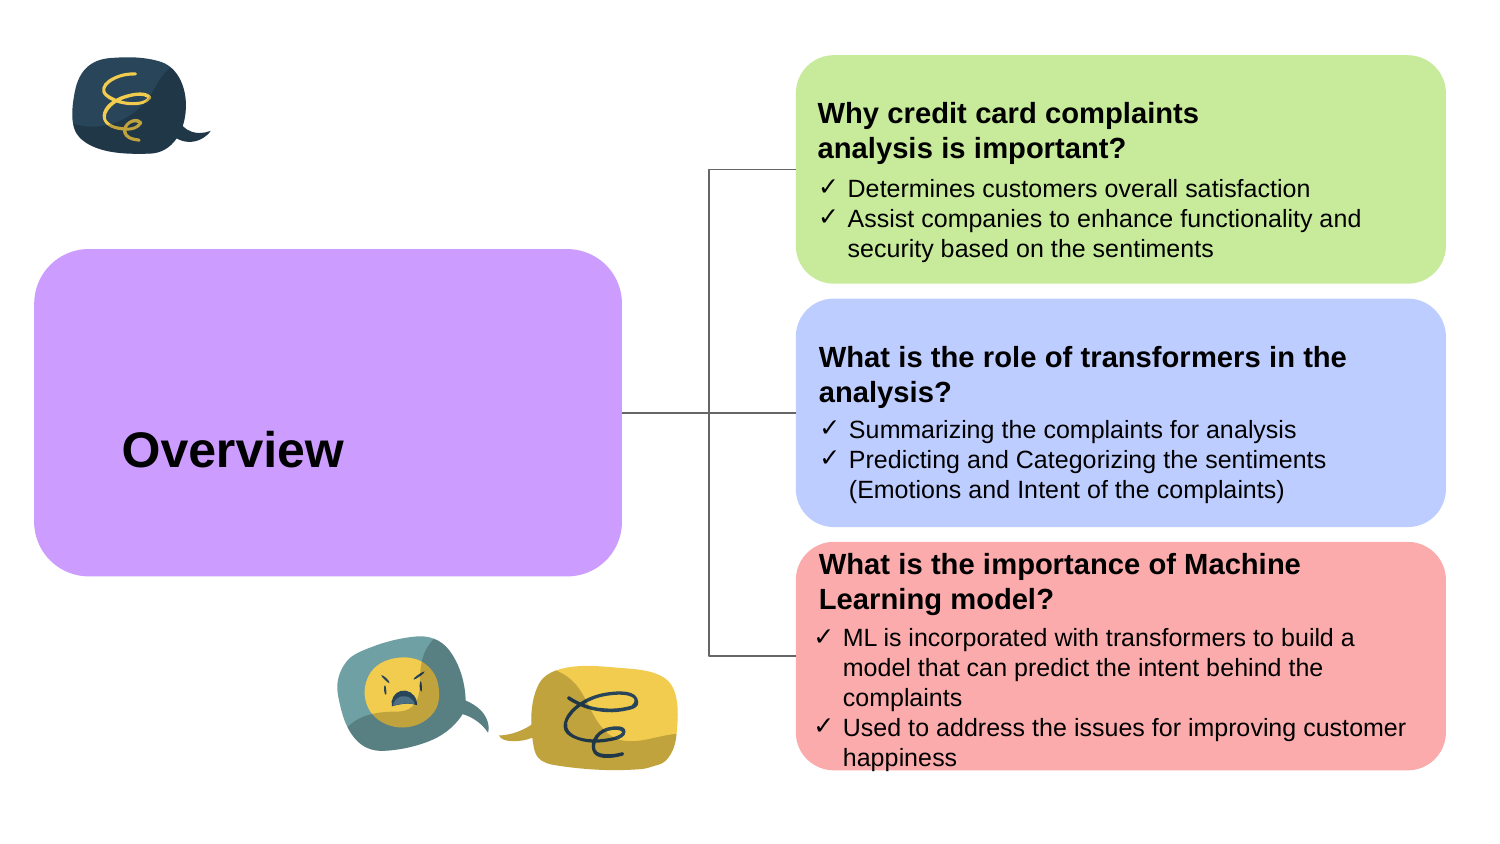

Why credit card complaints analysis is important?
Determines customers overall satisfaction
Assist companies to enhance functionality and security based on the sentiments

What is the role of transformers in the analysis?

Summarizing the complaints for analysis
Predicting and Categorizing the sentiments (Emotions and Intent of the complaints)

Overview
What is the importance of Machine Learning model?

ML is incorporated with transformers to build a model that can predict the intent behind the complaints
Used to address the issues for improving customer happiness